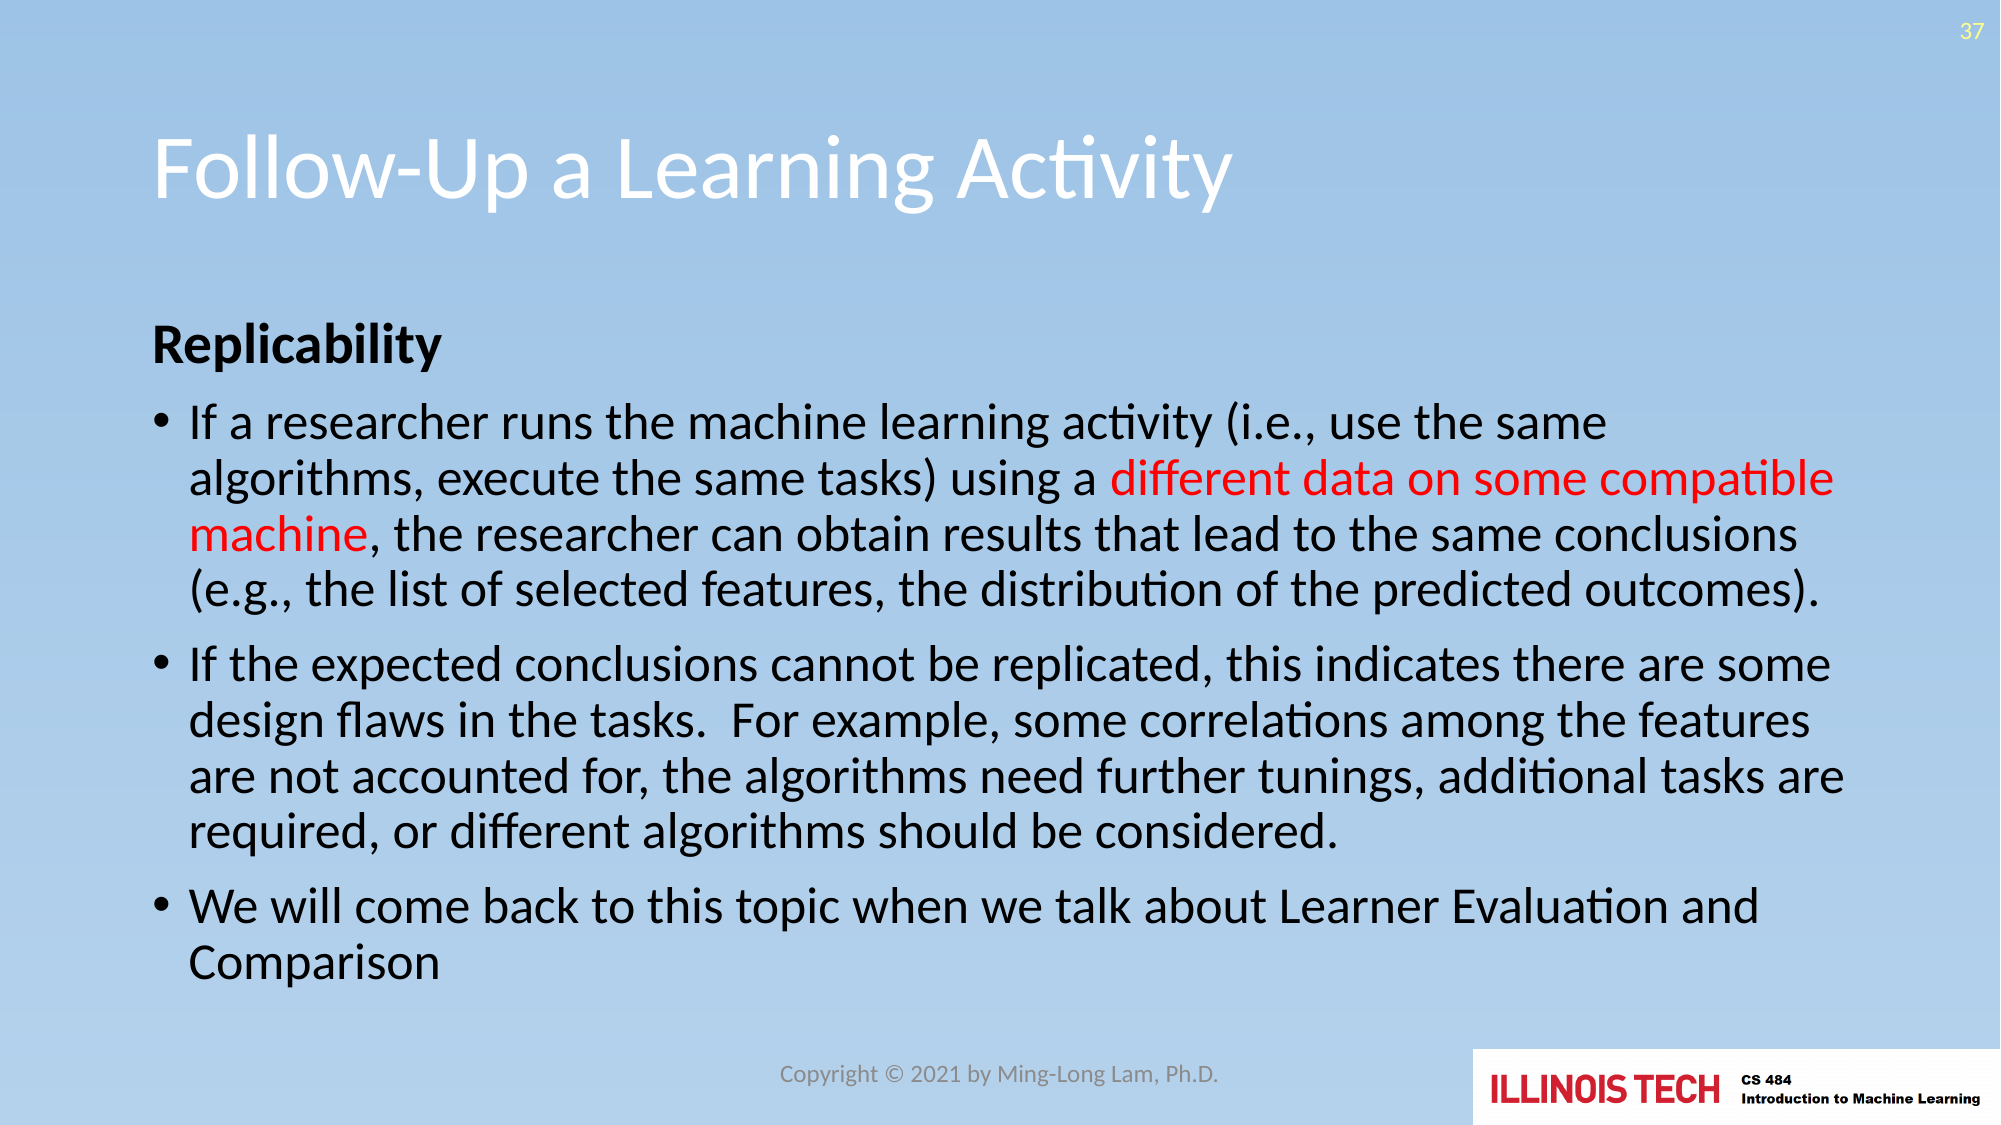

37
# Follow-Up a Learning Activity
Replicability
If a researcher runs the machine learning activity (i.e., use the same algorithms, execute the same tasks) using a different data on some compatible machine, the researcher can obtain results that lead to the same conclusions (e.g., the list of selected features, the distribution of the predicted outcomes).
If the expected conclusions cannot be replicated, this indicates there are some design flaws in the tasks.  For example, some correlations among the features are not accounted for, the algorithms need further tunings, additional tasks are required, or different algorithms should be considered.
We will come back to this topic when we talk about Learner Evaluation and Comparison

Copyright © 2021 by Ming-Long Lam, Ph.D.